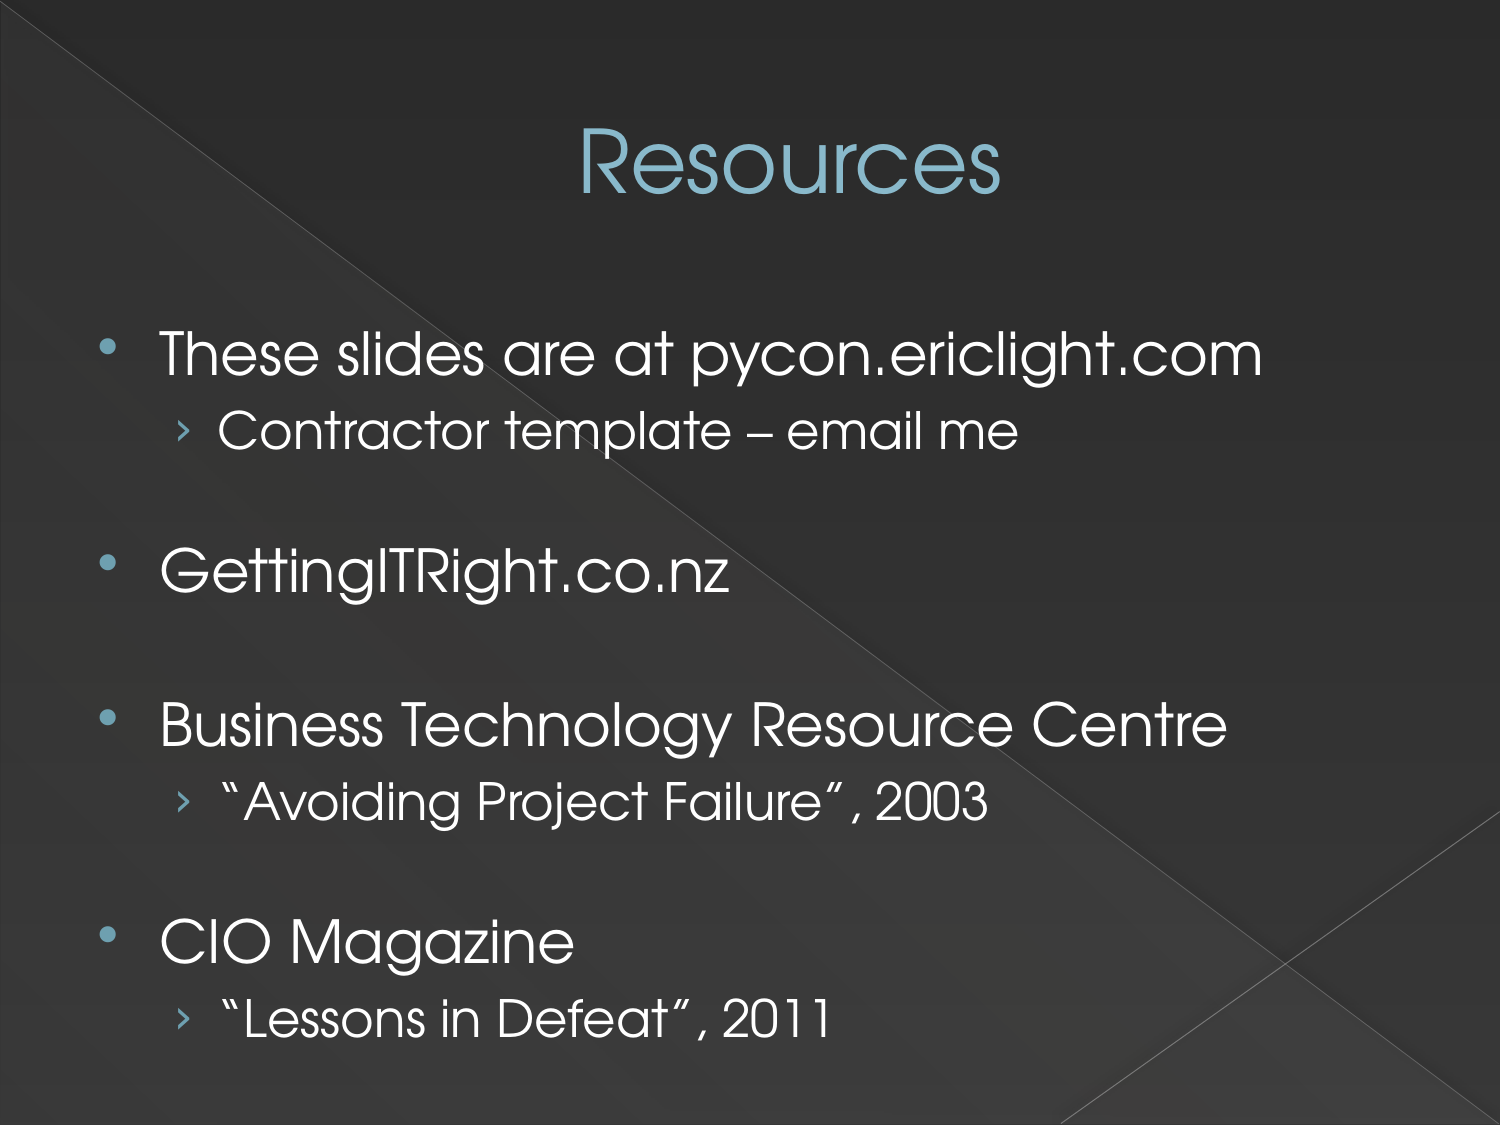

# Resources
These slides are at pycon.ericlight.com
Contractor template – email me
GettingITRight.co.nz
Business Technology Resource Centre
“Avoiding Project Failure”, 2003
CIO Magazine
“Lessons in Defeat”, 2011